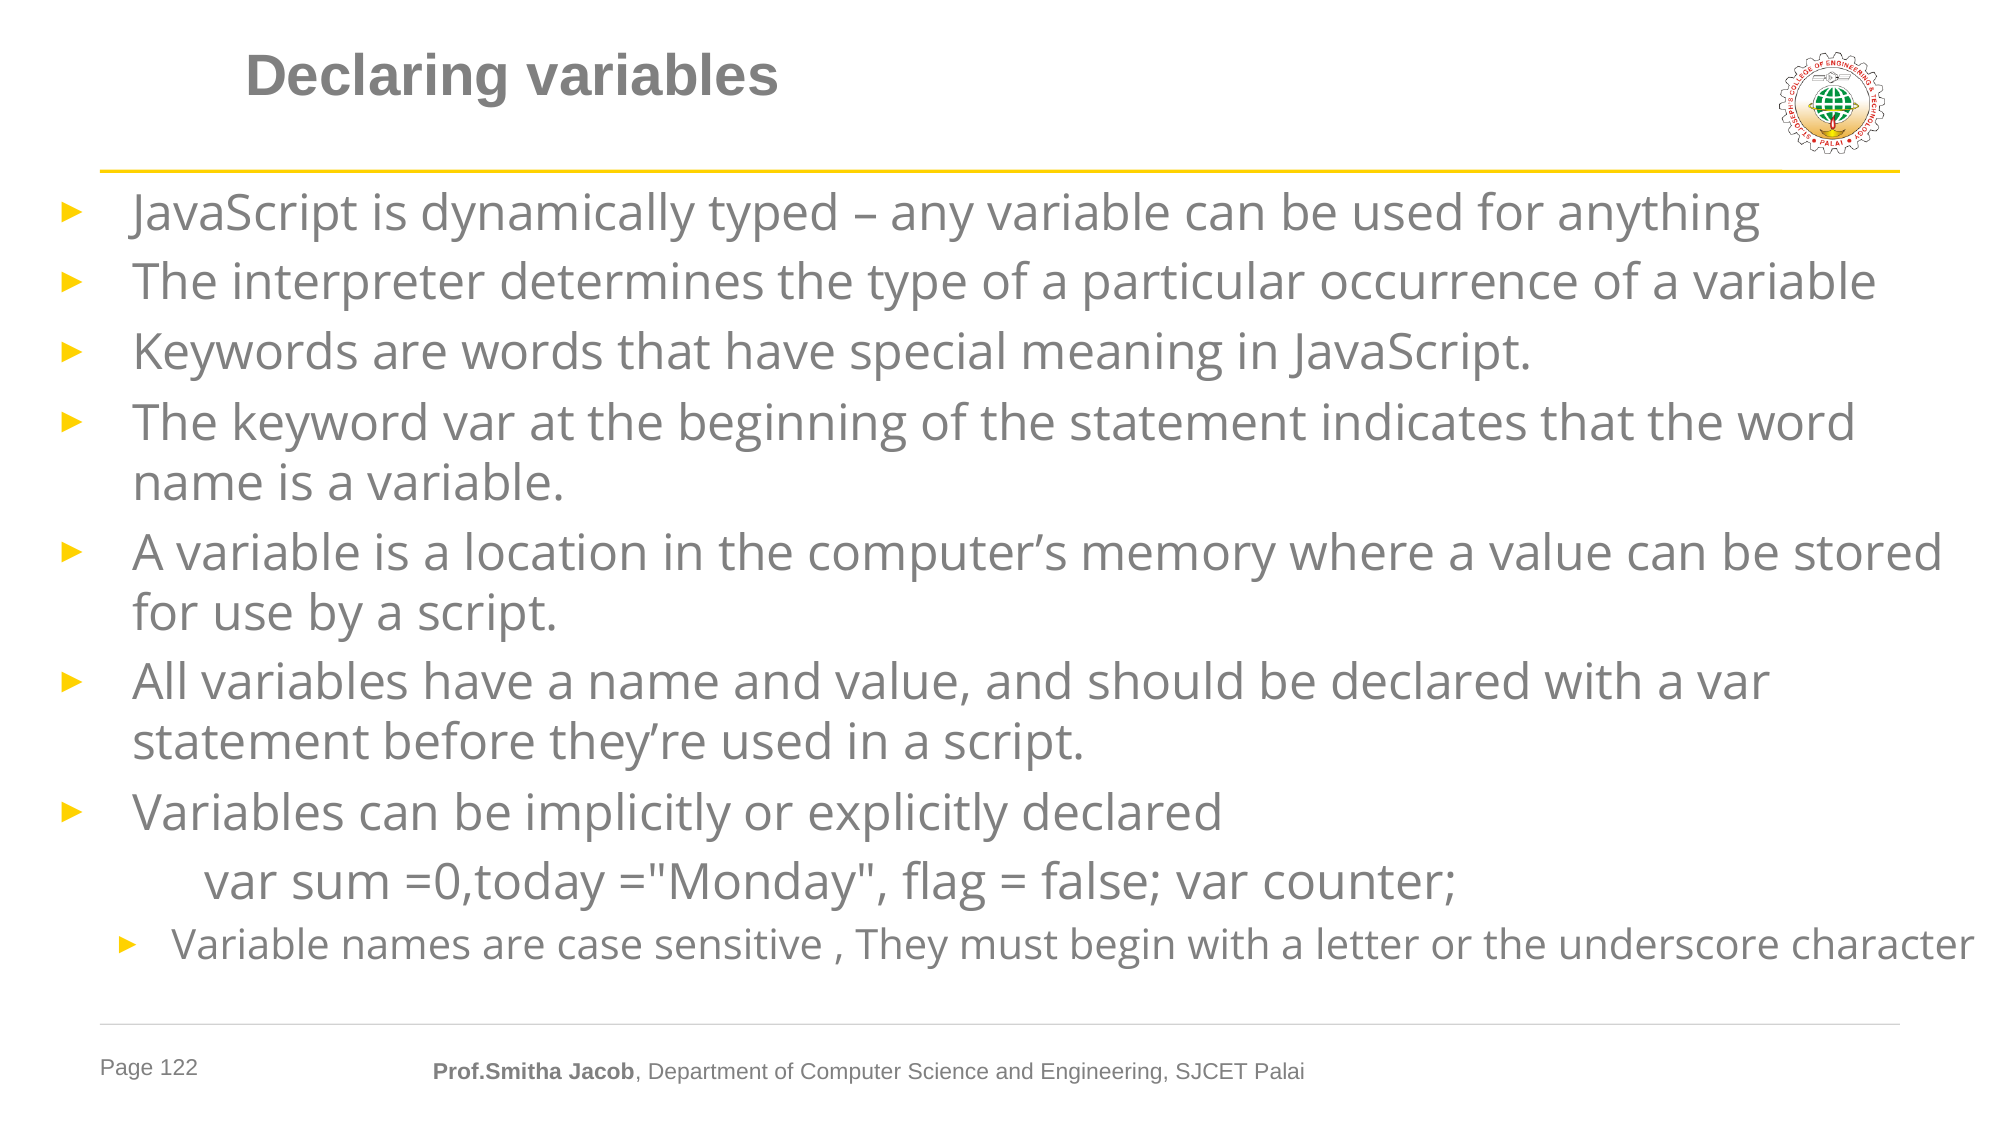

# Declaring variables
JavaScript is dynamically typed – any variable can be used for anything
The interpreter determines the type of a particular occurrence of a variable
Keywords are words that have special meaning in JavaScript.
The keyword var at the beginning of the statement indicates that the word name is a variable.
A variable is a location in the computer’s memory where a value can be stored for use by a script.
All variables have a name and value, and should be declared with a var statement before they’re used in a script.
Variables can be implicitly or explicitly declared
	var sum =0,today ="Monday", flag = false; var counter;
Variable names are case sensitive , They must begin with a letter or the underscore character